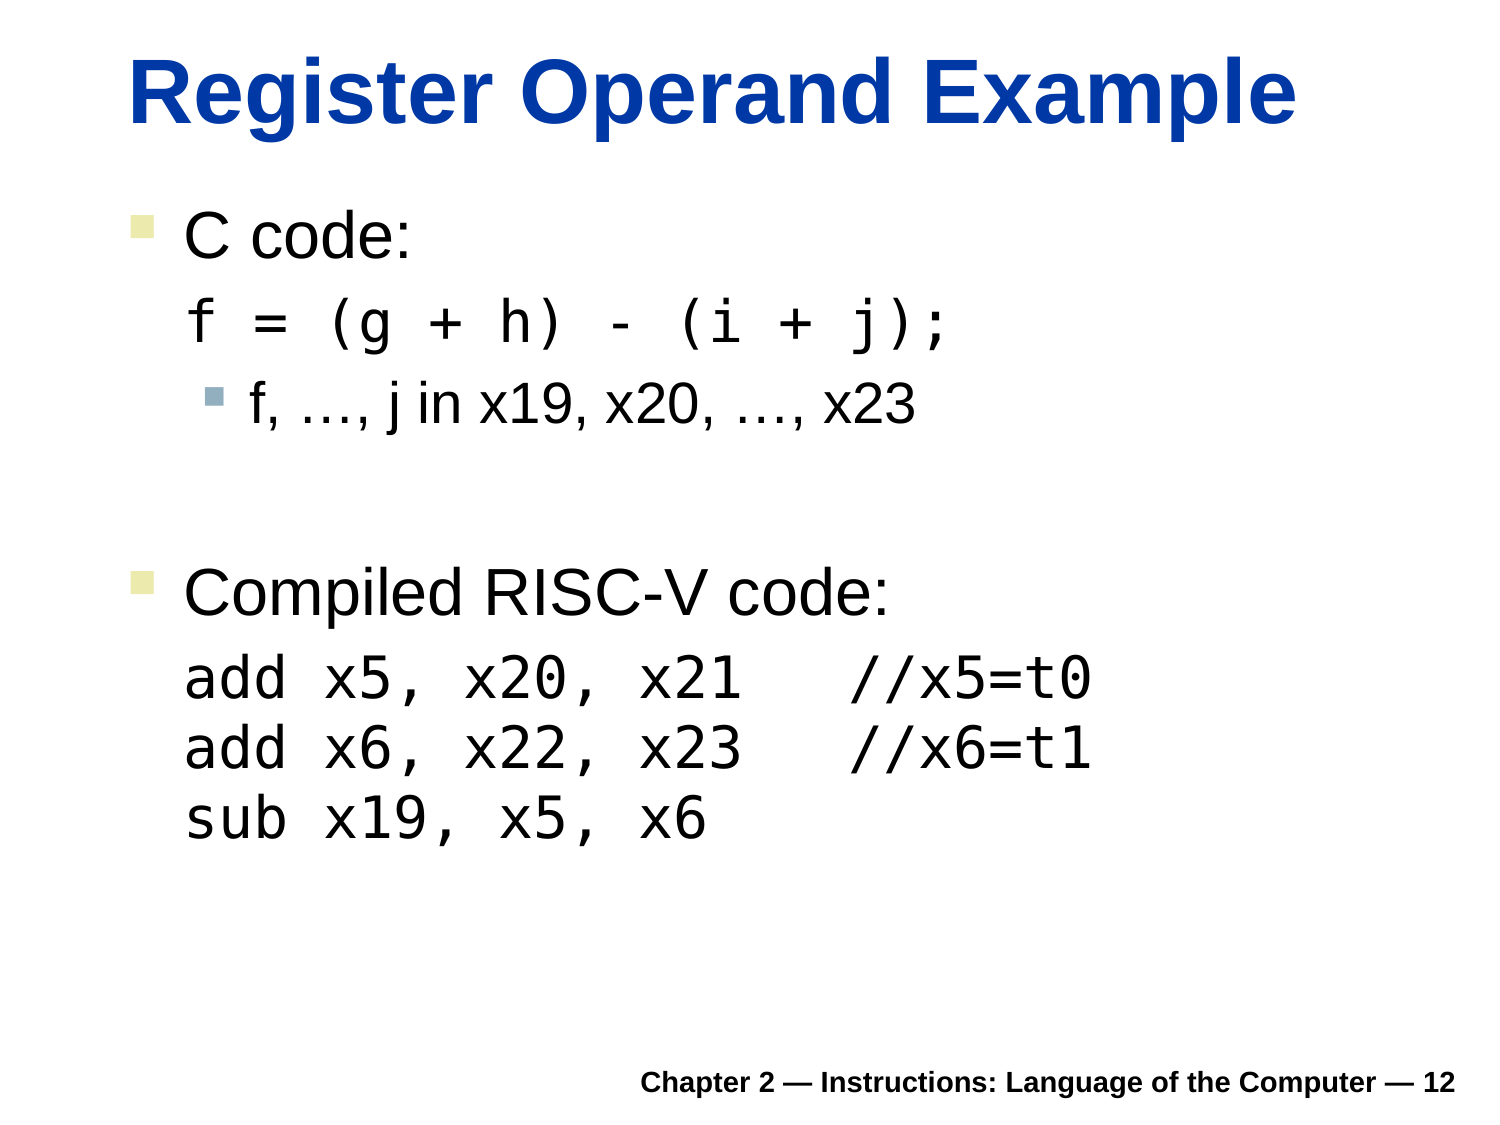

# Register Operand Example
C code:
	f = (g + h) - (i + j);
f, …, j in x19, x20, …, x23

Compiled RISC-V code:
	add x5, x20, x21   //x5=t0
add x6, x22, x23   //x6=t1
sub x19, x5, x6
Chapter 2 — Instructions: Language of the Computer — 12